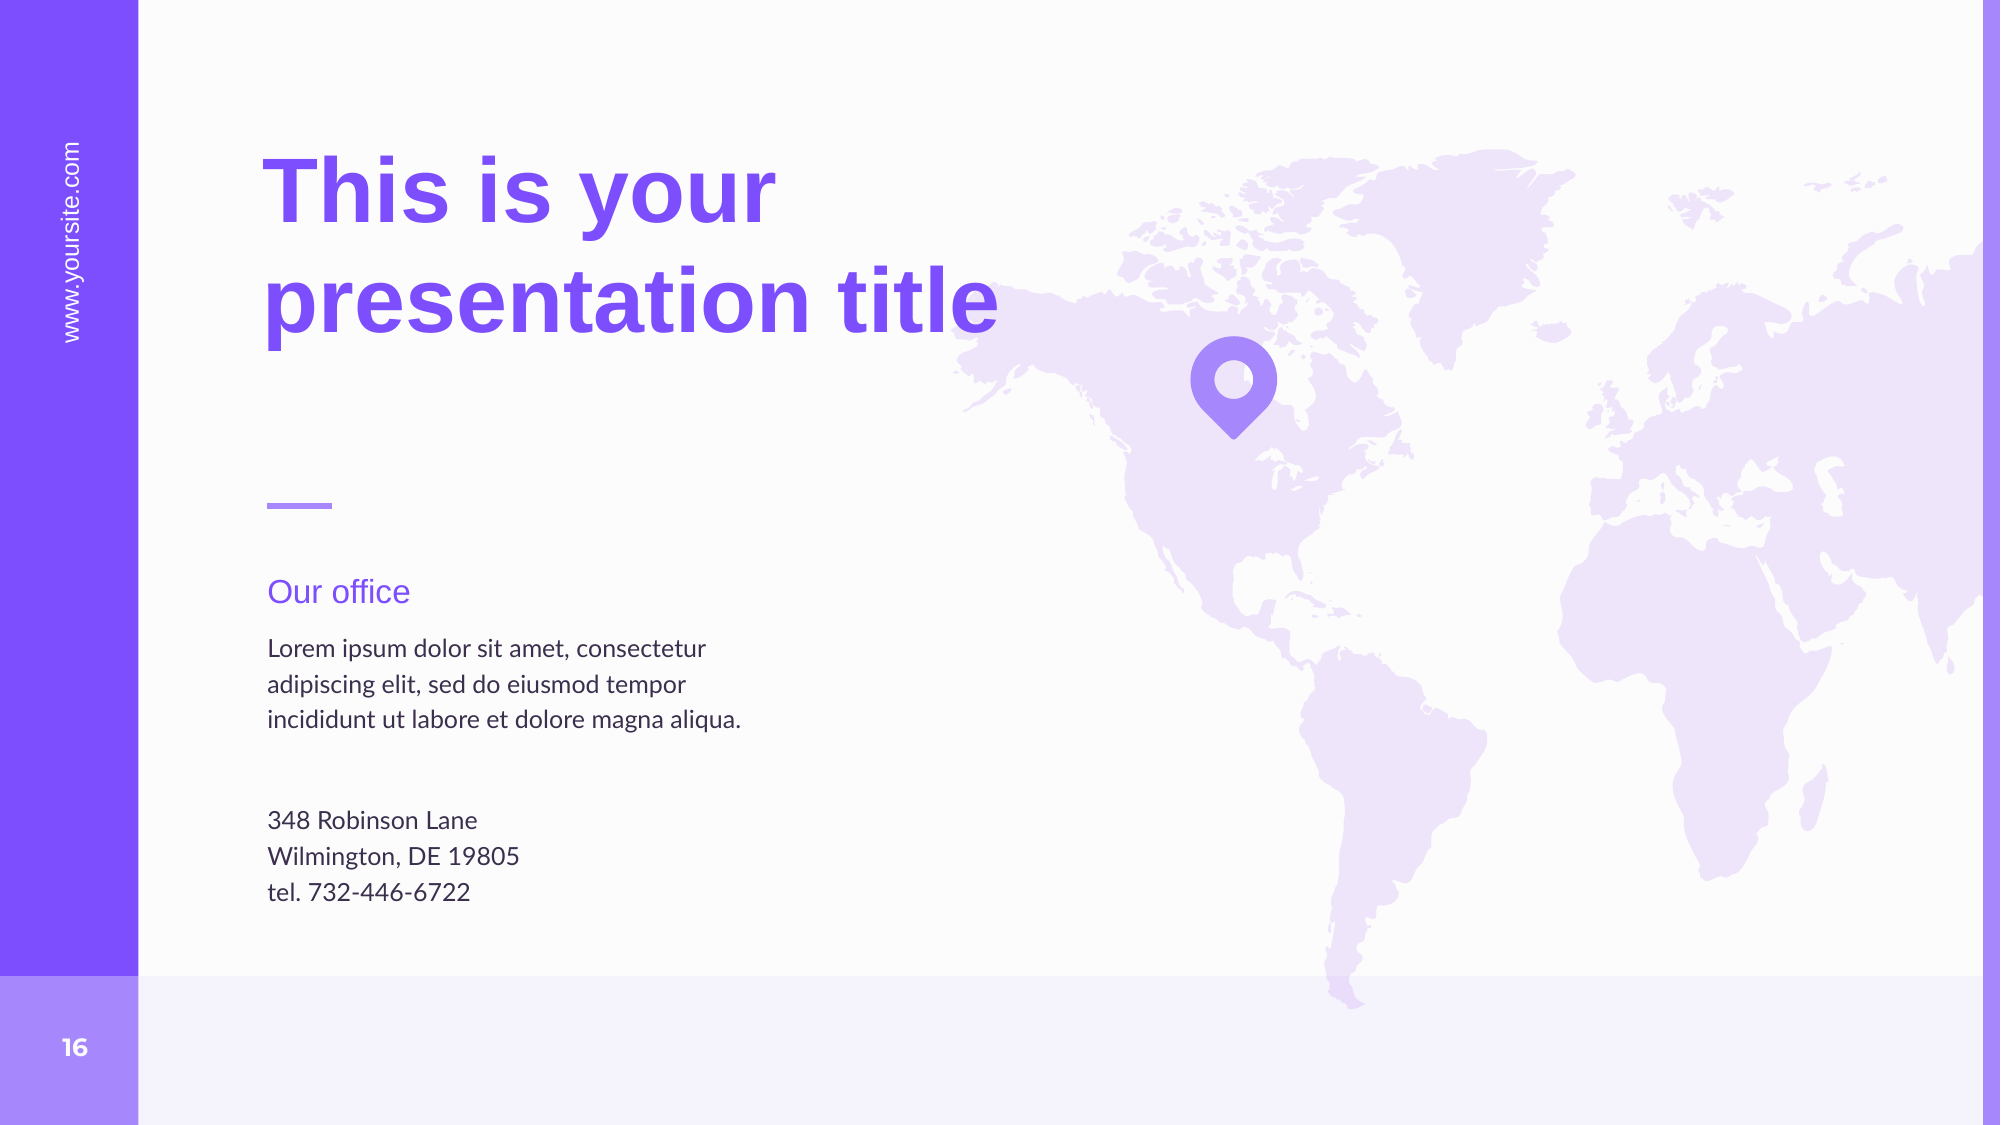

This is your presentation title

Our office
Lorem ipsum dolor sit amet, consectetur adipiscing elit, sed do eiusmod tempor incididunt ut labore et dolore magna aliqua.
348 Robinson Lane
Wilmington, DE 19805
tel. 732-446-6722